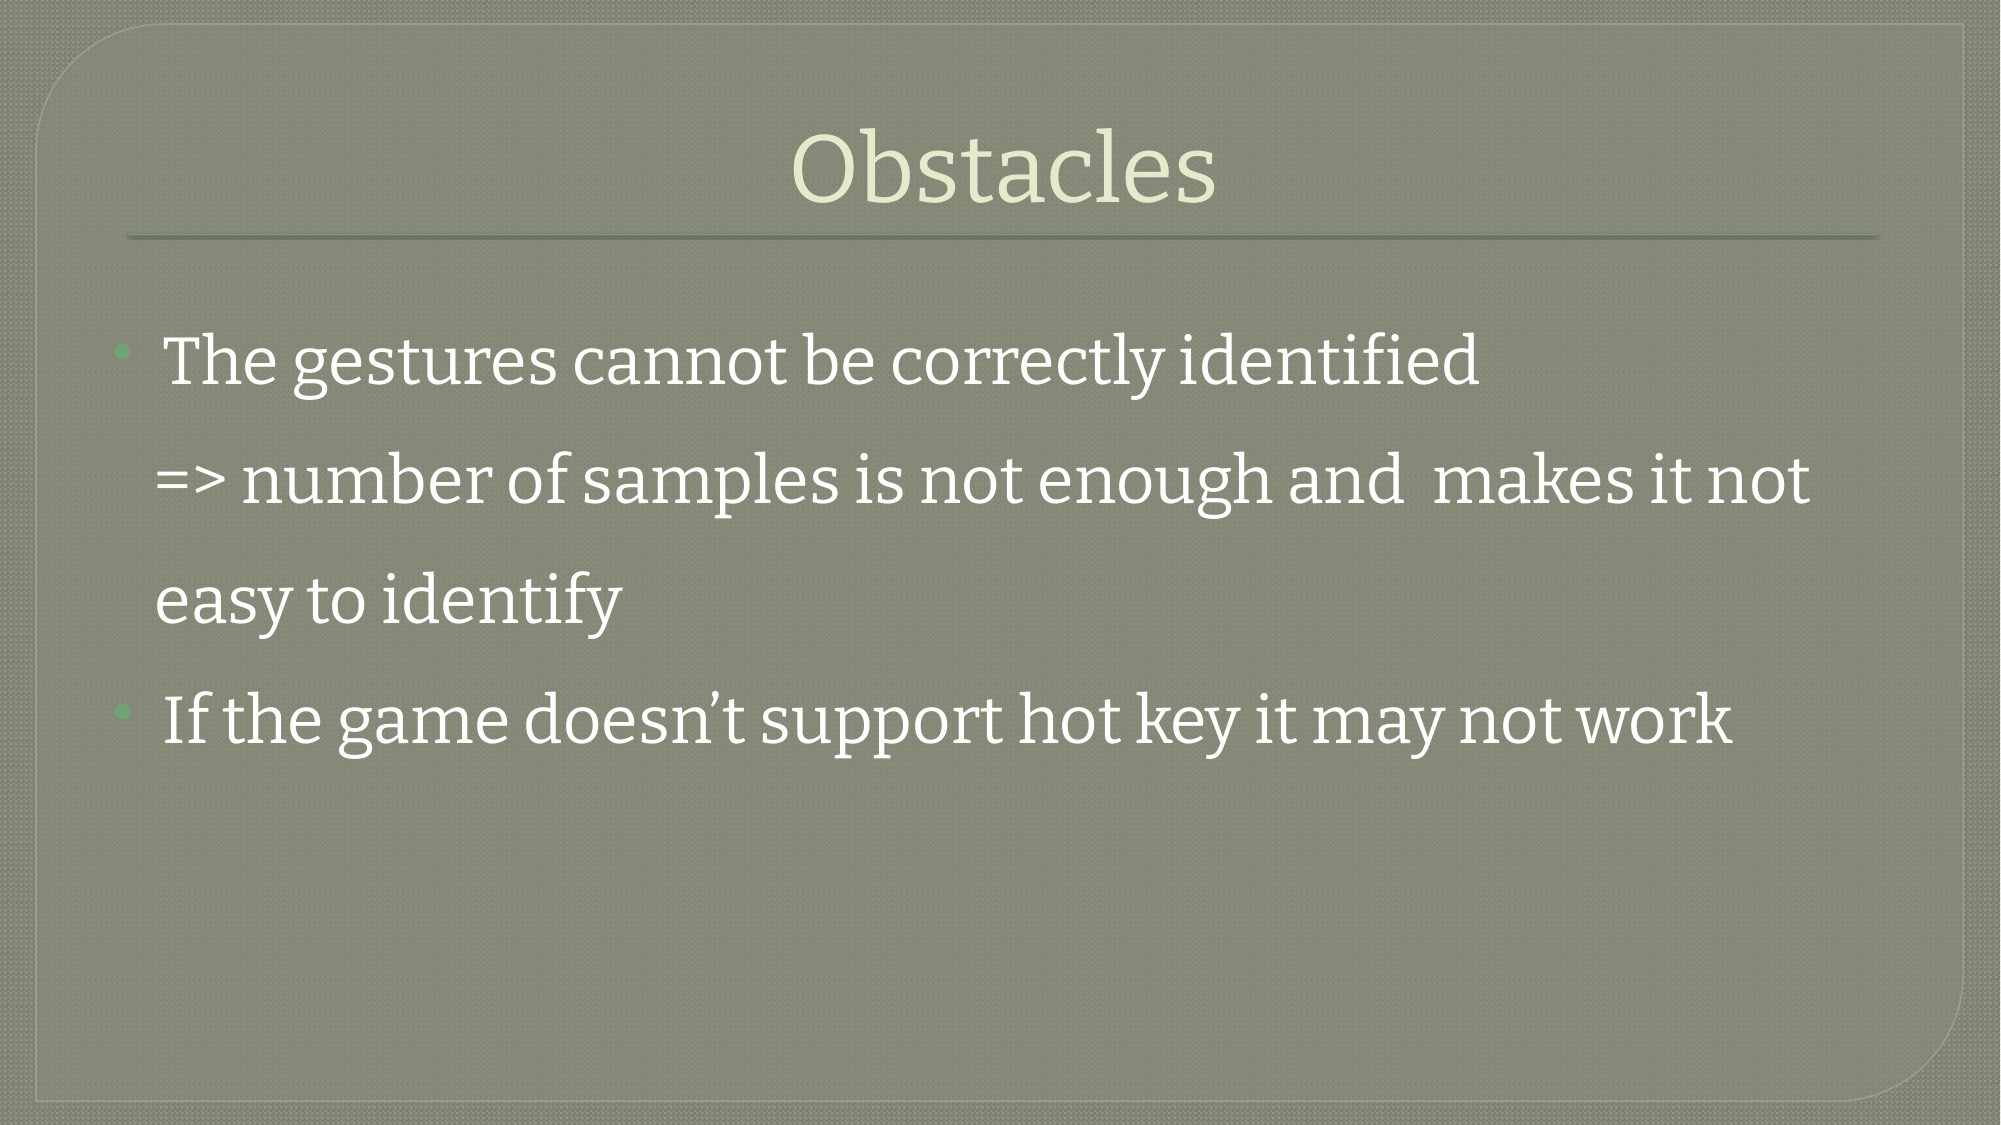

# Obstacles
The gestures cannot be correctly identified
   => number of samples is not enough and  makes it not
   easy to identify
If the game doesn’t support hot key it may not work